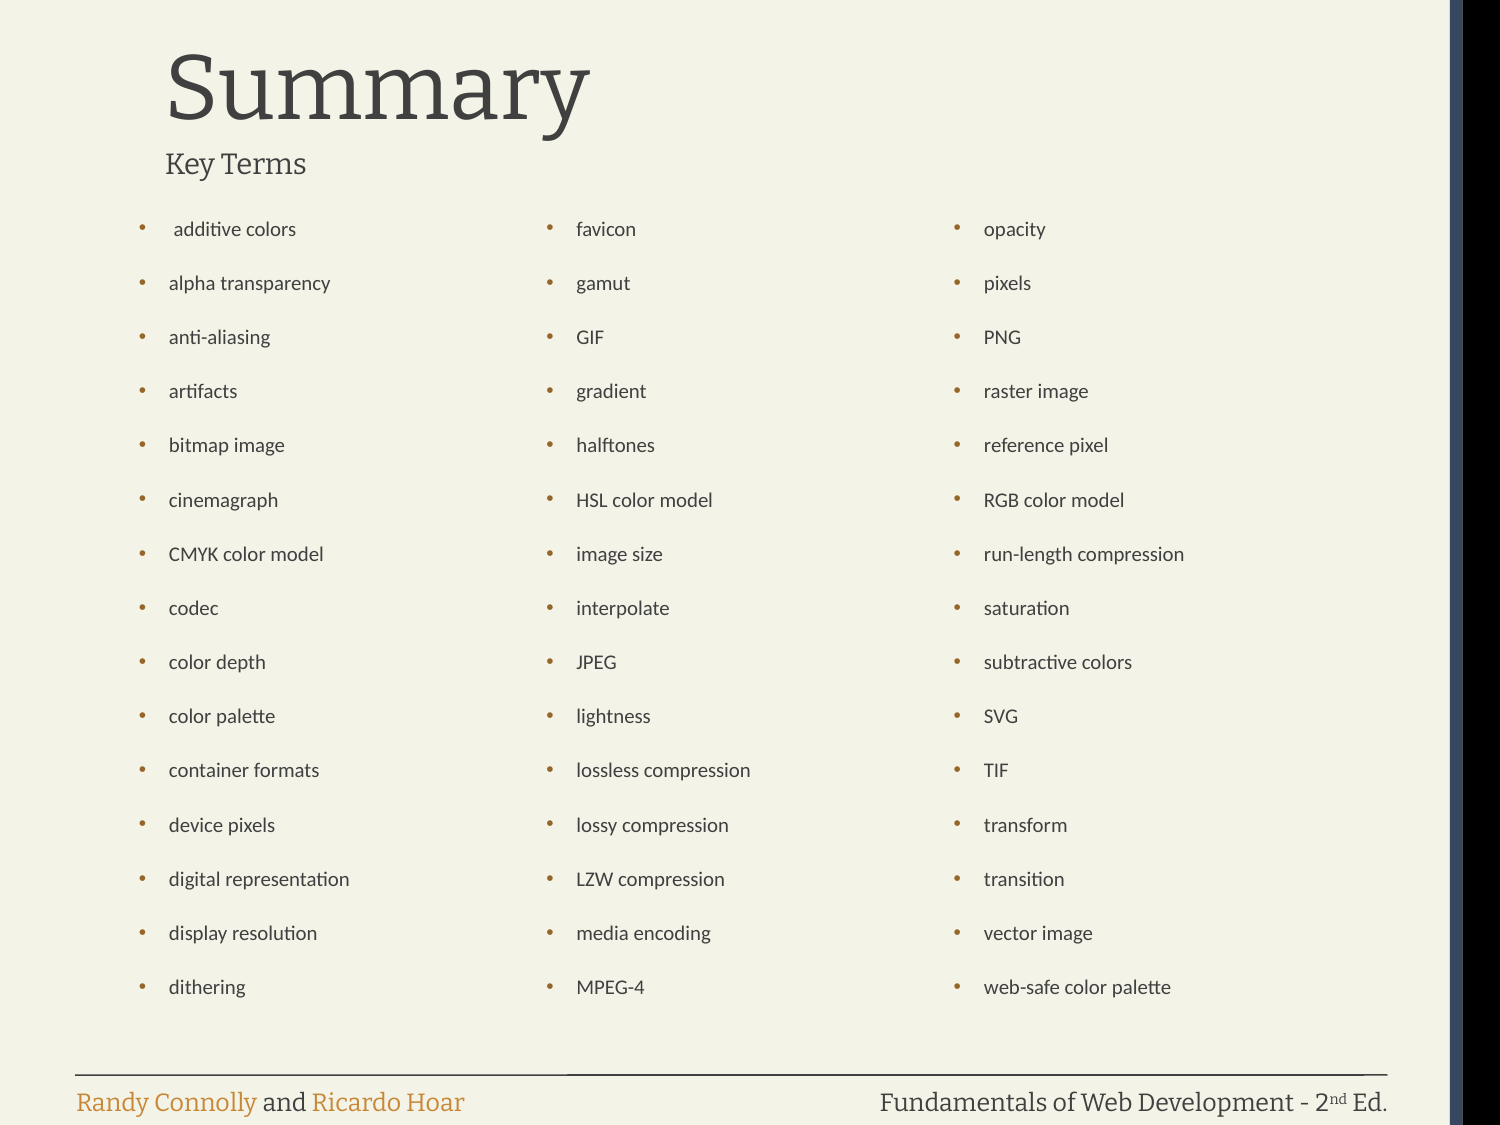

# Summary
Key Terms
 additive colors
alpha transparency
anti-aliasing
artifacts
bitmap image
cinemagraph
CMYK color model
codec
color depth
color palette
container formats
device pixels
digital representation
display resolution
dithering
favicon
gamut
GIF
gradient
halftones
HSL color model
image size
interpolate
JPEG
lightness
lossless compression
lossy compression
LZW compression
media encoding
MPEG-4
opacity
pixels
PNG
raster image
reference pixel
RGB color model
run-length compression
saturation
subtractive colors
SVG
TIF
transform
transition
vector image
web-safe color palette